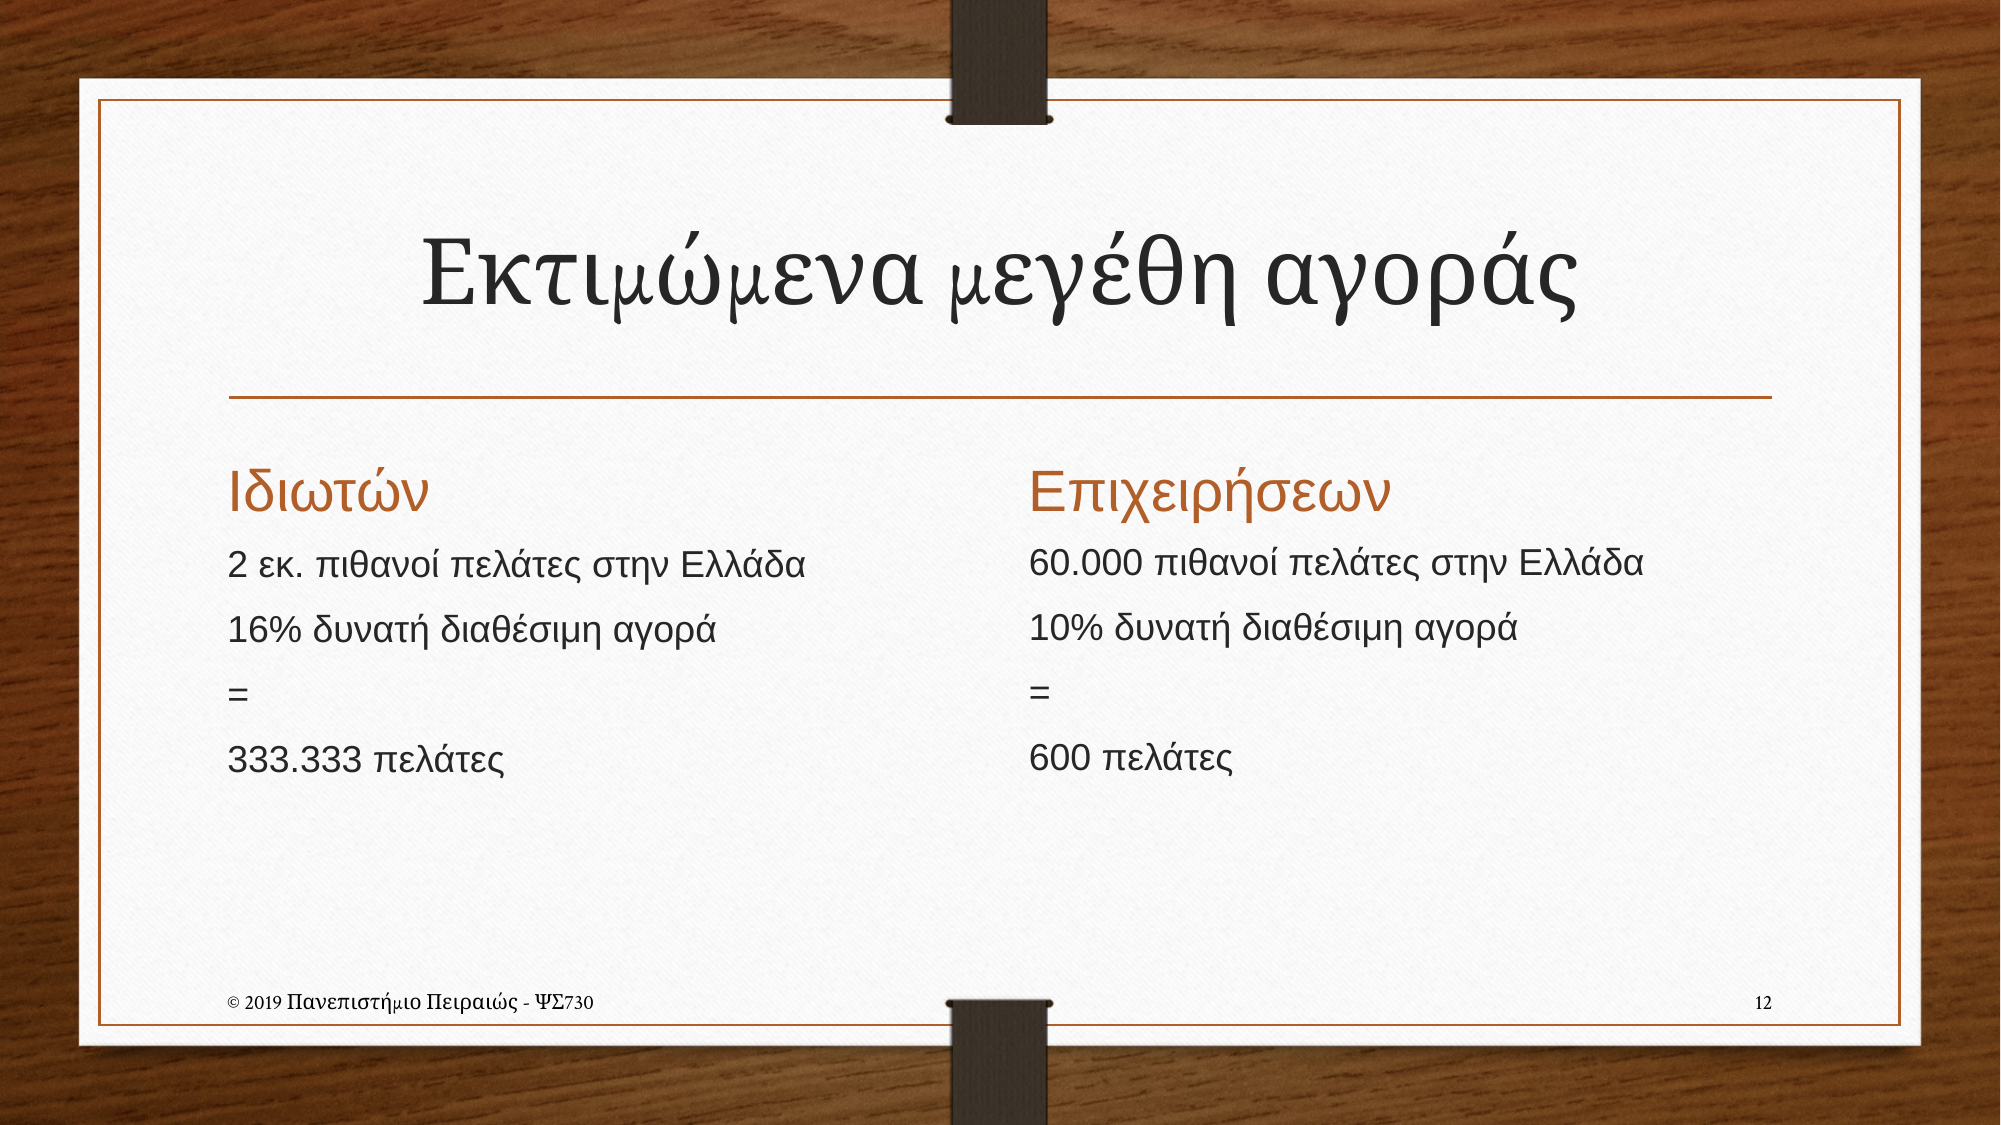

# Εκτιμώμενα μεγέθη αγοράς
Ιδιωτών
Επιχειρήσεων
60.000 πιθανοί πελάτες στην Ελλάδα
10% δυνατή διαθέσιμη αγορά
=
600 πελάτες
2 εκ. πιθανοί πελάτες στην Ελλάδα
16% δυνατή διαθέσιμη αγορά
=
333.333 πελάτες
© 2019 Πανεπιστήμιο Πειραιώς - ΨΣ730
12